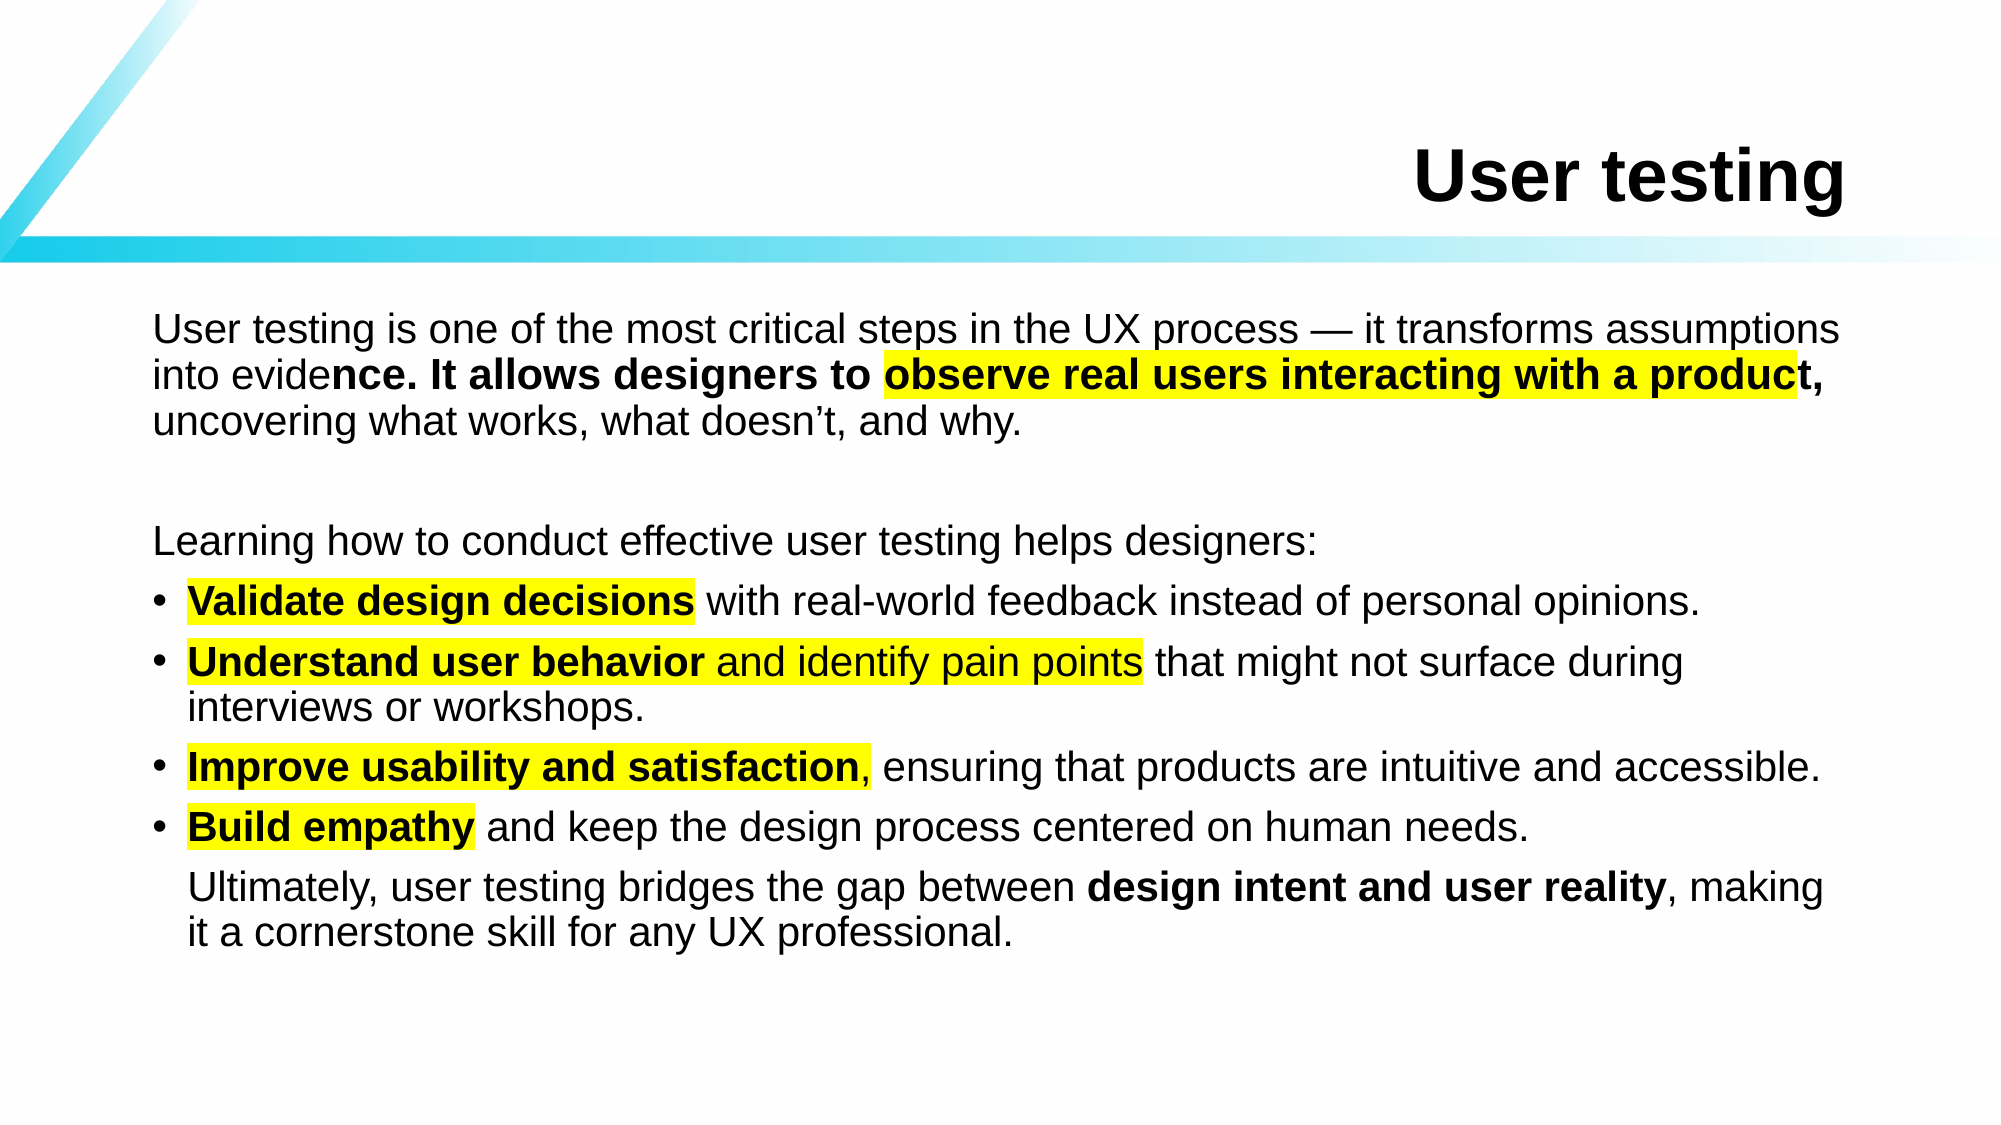

# User testing
User testing is one of the most critical steps in the UX process — it transforms assumptions into evidence. It allows designers to observe real users interacting with a product, uncovering what works, what doesn’t, and why.

Learning how to conduct effective user testing helps designers:
Validate design decisions with real-world feedback instead of personal opinions.
Understand user behavior and identify pain points that might not surface during interviews or workshops.
Improve usability and satisfaction, ensuring that products are intuitive and accessible.
Build empathy and keep the design process centered on human needs.
Ultimately, user testing bridges the gap between design intent and user reality, making it a cornerstone skill for any UX professional.